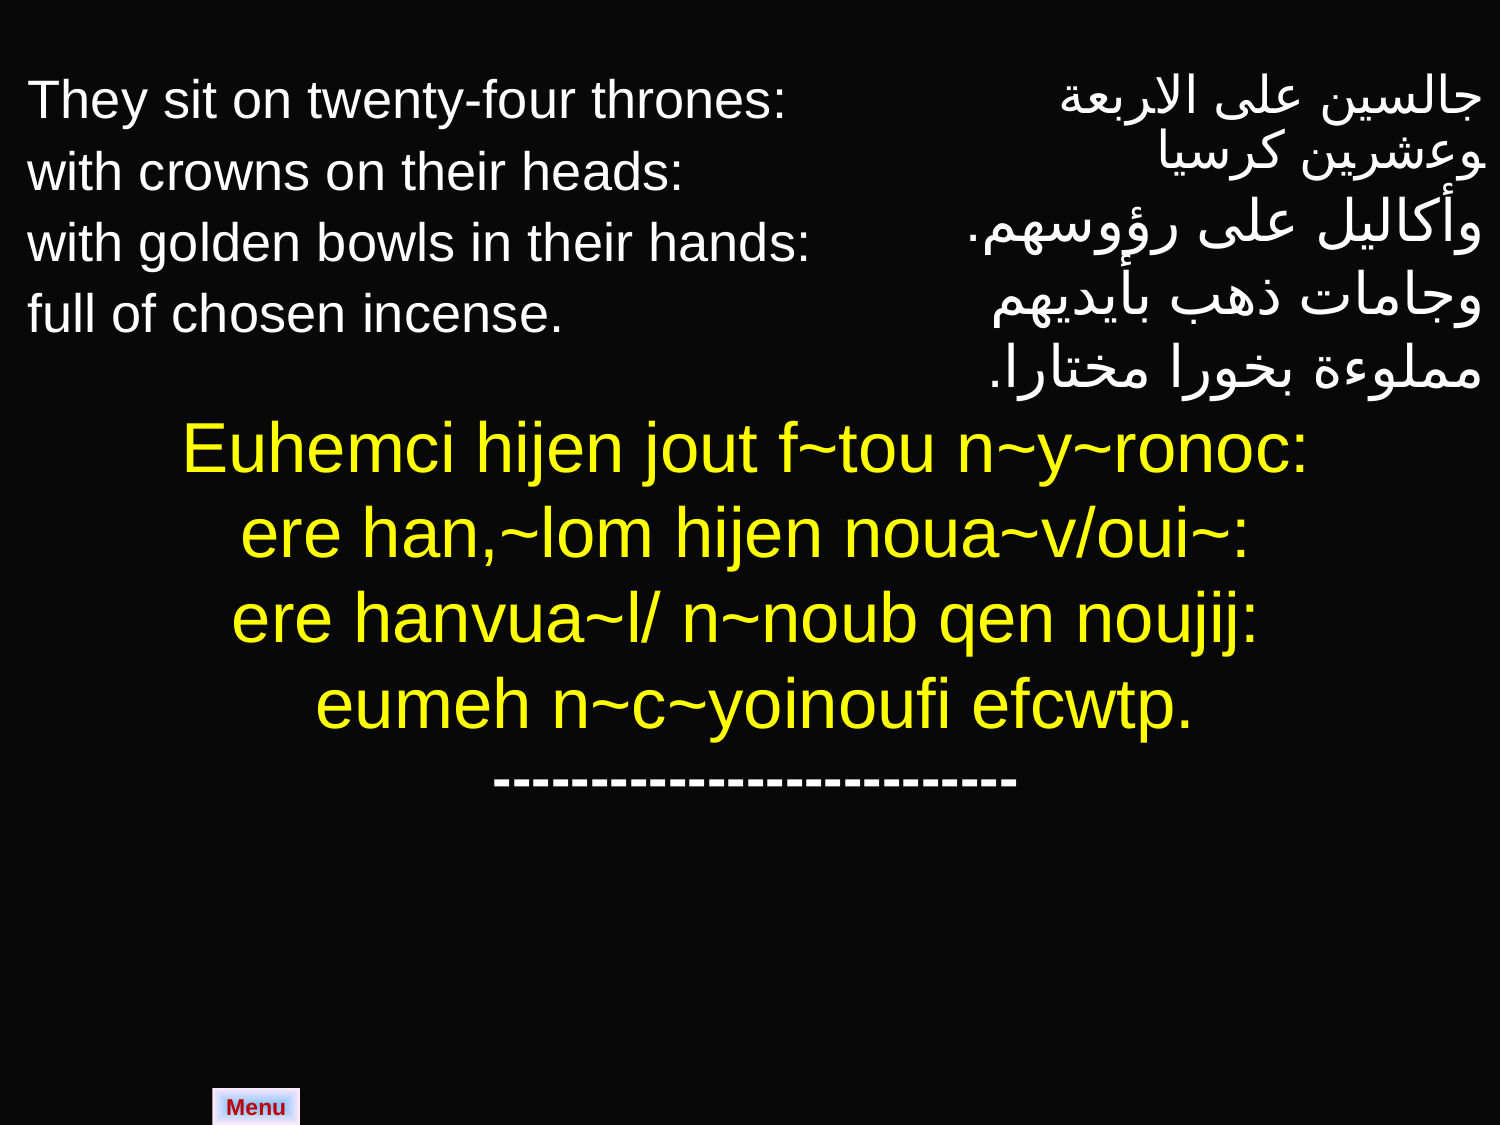

| They sit on twenty-four thrones: with crowns on their heads: with golden bowls in their hands: full of chosen incense. | جالسين على الاﺮبعة ﻮﻋشرﻴﻦ كرسيا وأكاليل على رؤوسهم. وجامات ذهب بأيديهم مملوءة بخورا مختارا. |
| --- | --- |
| Euhemci hijen jout f~tou n~y~ronoc: ere han,~lom hijen noua~v/oui~: ere hanvua~l/ n~noub qen noujij: eumeh n~c~yoinoufi efcwtp. |  |
| --------------------------- |  |
Menu